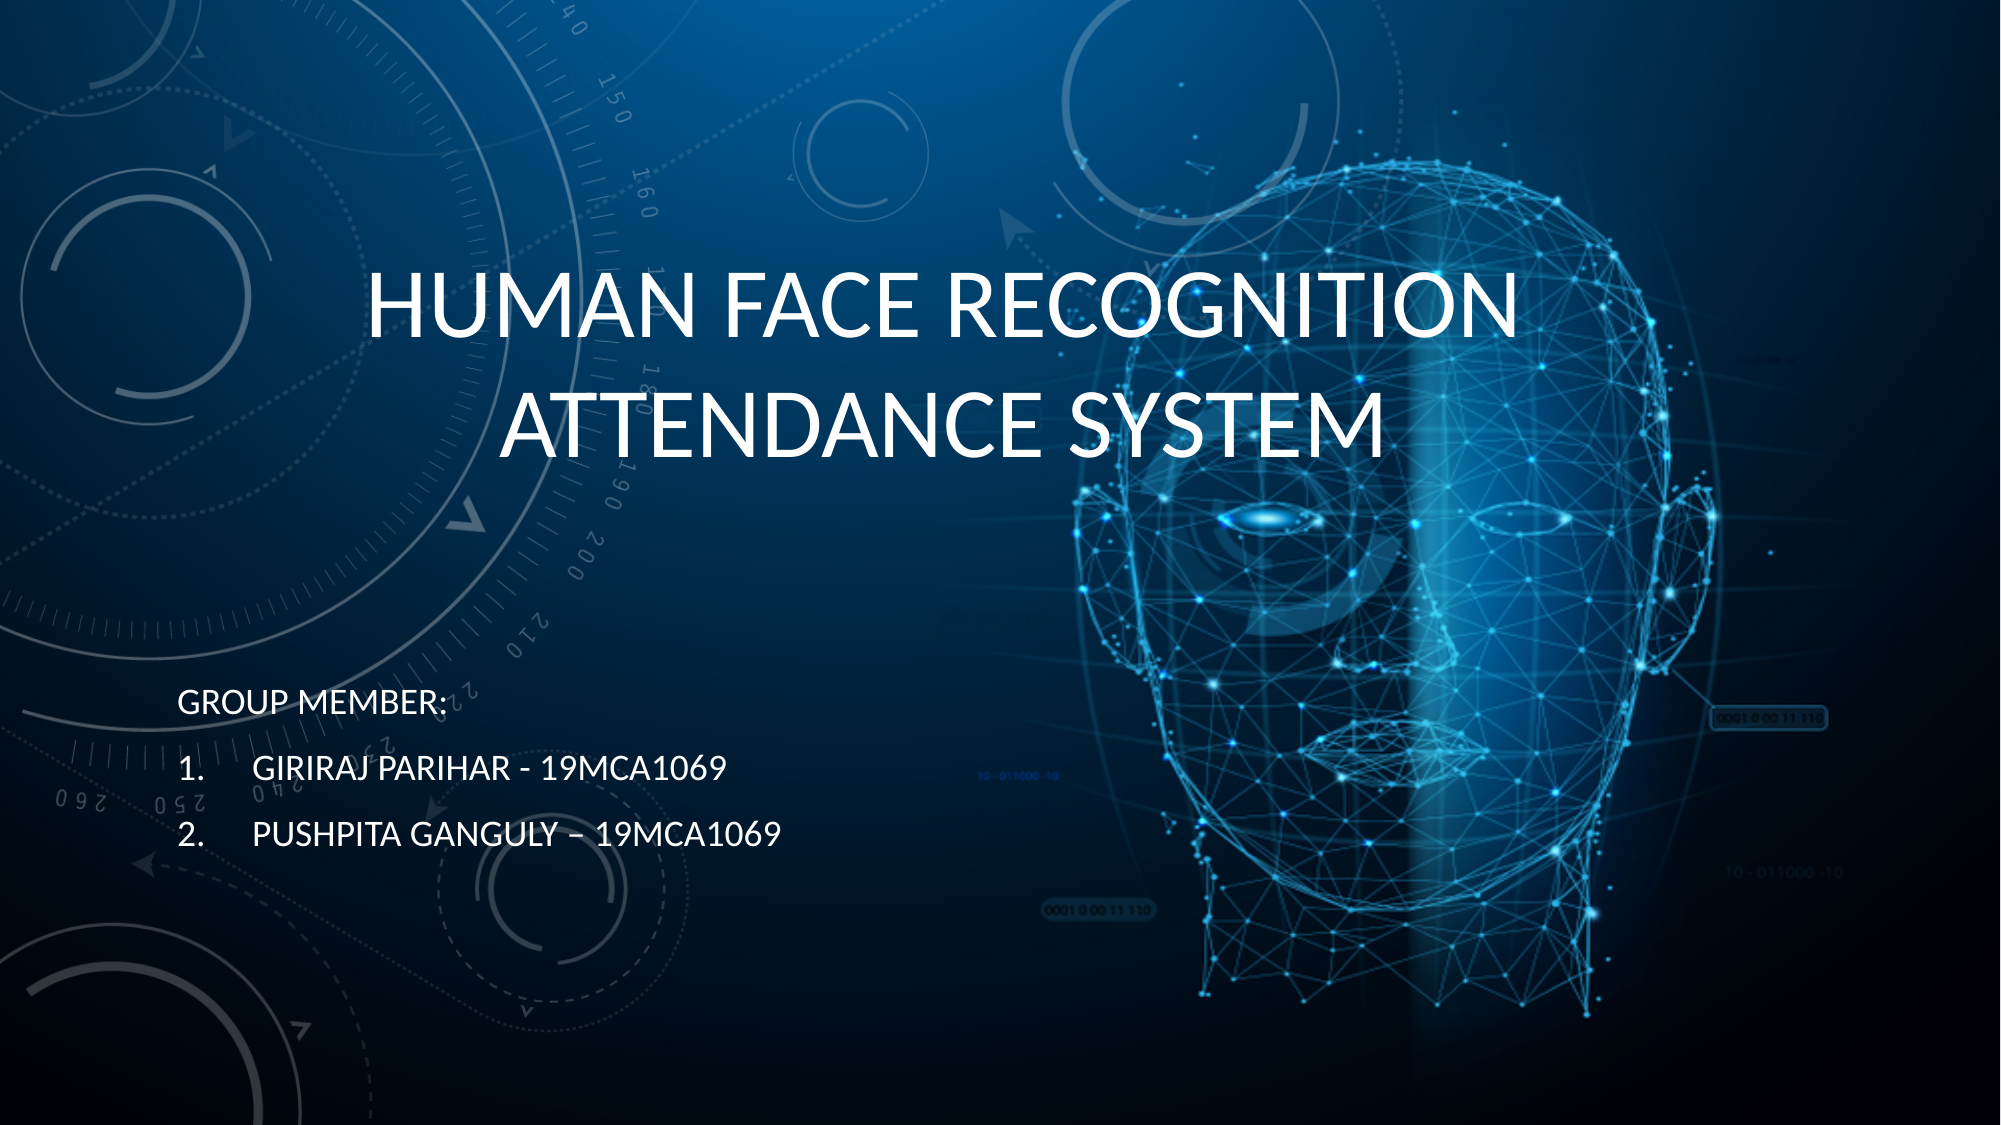

# Human Face Recognition Attendance System
Group Member:
Giriraj Parihar - 19MCA1069
Pushpita Ganguly – 19MCA1069